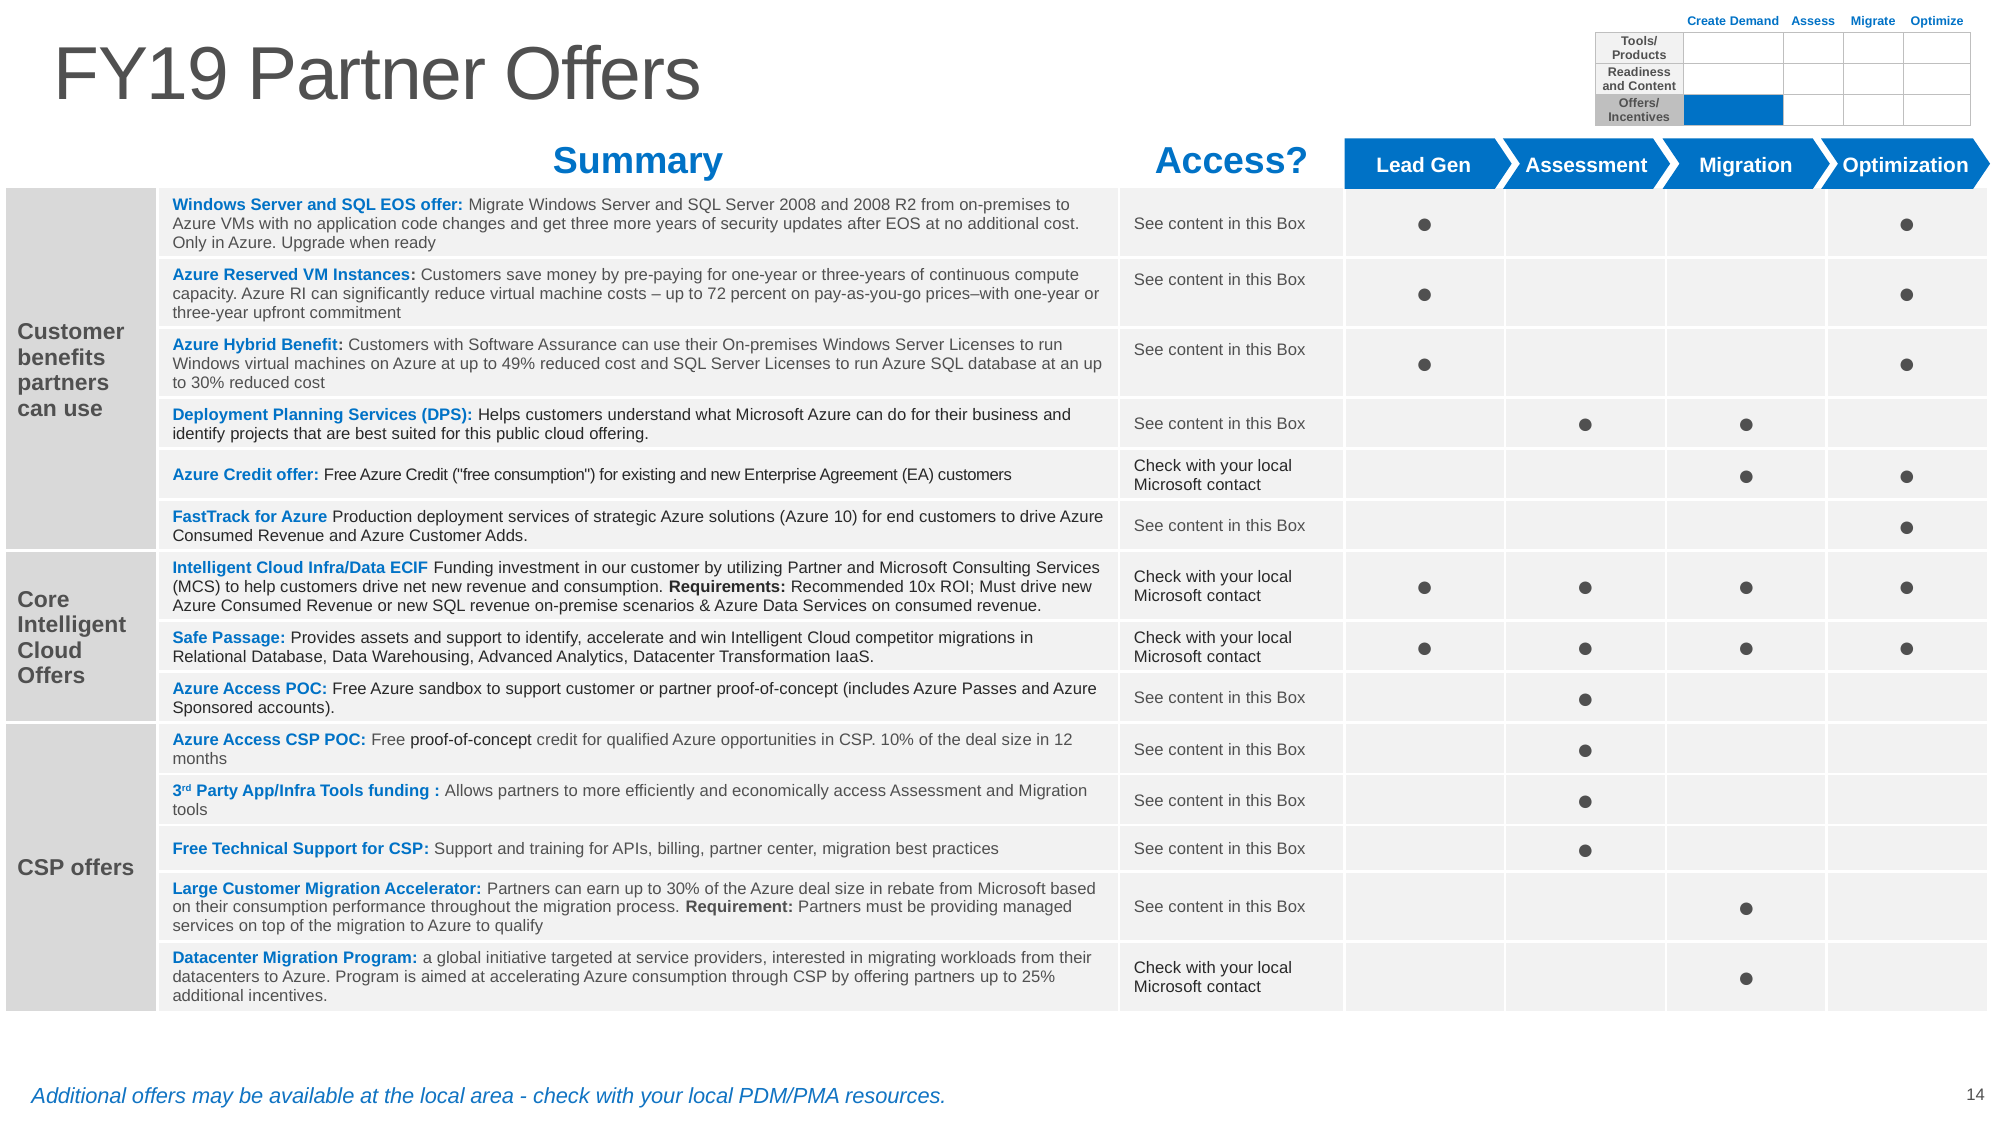

|  | Create Demand | Assess | Migrate | Optimize |
| --- | --- | --- | --- | --- |
| Tools/ Products |  |  |  |  |
| Readiness and Content |  |  |  |  |
| Offers/ Incentives |  |  |  |  |
# FY19 Partner Offers
|  | Summary | Access? |  |  |  |  |
| --- | --- | --- | --- | --- | --- | --- |
| Customer benefits partners can use | Windows Server and SQL EOS offer: Migrate Windows Server and SQL Server 2008 and 2008 R2 from on-premises to Azure VMs with no application code changes and get three more years of security updates after EOS at no additional cost. Only in Azure. Upgrade when ready | See content in this Box | ● |  |  | ● |
|  | Azure Reserved VM Instances: Customers save money by pre-paying for one-year or three-years of continuous compute capacity. Azure RI can significantly reduce virtual machine costs – up to 72 percent on pay-as-you-go prices–with one-year or three-year upfront commitment | See content in this Box | ● |  |  | ● |
|  | Azure Hybrid Benefit: Customers with Software Assurance can use their On-premises Windows Server Licenses to run Windows virtual machines on Azure at up to 49% reduced cost and SQL Server Licenses to run Azure SQL database at an up to 30% reduced cost | See content in this Box | ● |  |  | ● |
|  | Deployment Planning Services (DPS): Helps customers understand what Microsoft Azure can do for their business and identify projects that are best suited for this public cloud offering. | See content in this Box |  | ● | ● |  |
|  | Azure Credit offer: Free Azure Credit ("free consumption") for existing and new Enterprise Agreement (EA) customers | Check with your local Microsoft contact |  |  | ● | ● |
|  | FastTrack for Azure Production deployment services of strategic Azure solutions (Azure 10) for end customers to drive Azure Consumed Revenue and Azure Customer Adds. | See content in this Box |  |  |  | ● |
| Core Intelligent Cloud Offers | Intelligent Cloud Infra/Data ECIF Funding investment in our customer by utilizing Partner and Microsoft Consulting Services (MCS) to help customers drive net new revenue and consumption. Requirements: Recommended 10x ROI; Must drive new Azure Consumed Revenue or new SQL revenue on-premise scenarios & Azure Data Services on consumed revenue. | Check with your local Microsoft contact | ● | ● | ● | ● |
|  | Safe Passage: Provides assets and support to identify, accelerate and win Intelligent Cloud competitor migrations in Relational Database, Data Warehousing, Advanced Analytics, Datacenter Transformation IaaS. | Check with your local Microsoft contact | ● | ● | ● | ● |
|  | Azure Access POC: Free Azure sandbox to support customer or partner proof-of-concept (includes Azure Passes and Azure Sponsored accounts). | See content in this Box |  | ● |  |  |
| CSP offers | Azure Access CSP POC: Free proof-of-concept credit for qualified Azure opportunities in CSP. 10% of the deal size in 12 months | See content in this Box |  | ● |  |  |
|  | 3rd Party App/Infra Tools funding : Allows partners to more efficiently and economically access Assessment and Migration tools | See content in this Box |  | ● |  |  |
|  | Free Technical Support for CSP: Support and training for APIs, billing, partner center, migration best practices | See content in this Box |  | ● |  |  |
|  | Large Customer Migration Accelerator: Partners can earn up to 30% of the Azure deal size in rebate from Microsoft based on their consumption performance throughout the migration process. Requirement: Partners must be providing managed services on top of the migration to Azure to qualify | See content in this Box |  |  | ● |  |
|  | Datacenter Migration Program: a global initiative targeted at service providers, interested in migrating workloads from their datacenters to Azure. Program is aimed at accelerating Azure consumption through CSP by offering partners up to 25% additional incentives. | Check with your local Microsoft contact |  |  | ● |  |
Lead Gen
Assessment
Migration
Optimization
14
 Additional offers may be available at the local area - check with your local PDM/PMA resources.